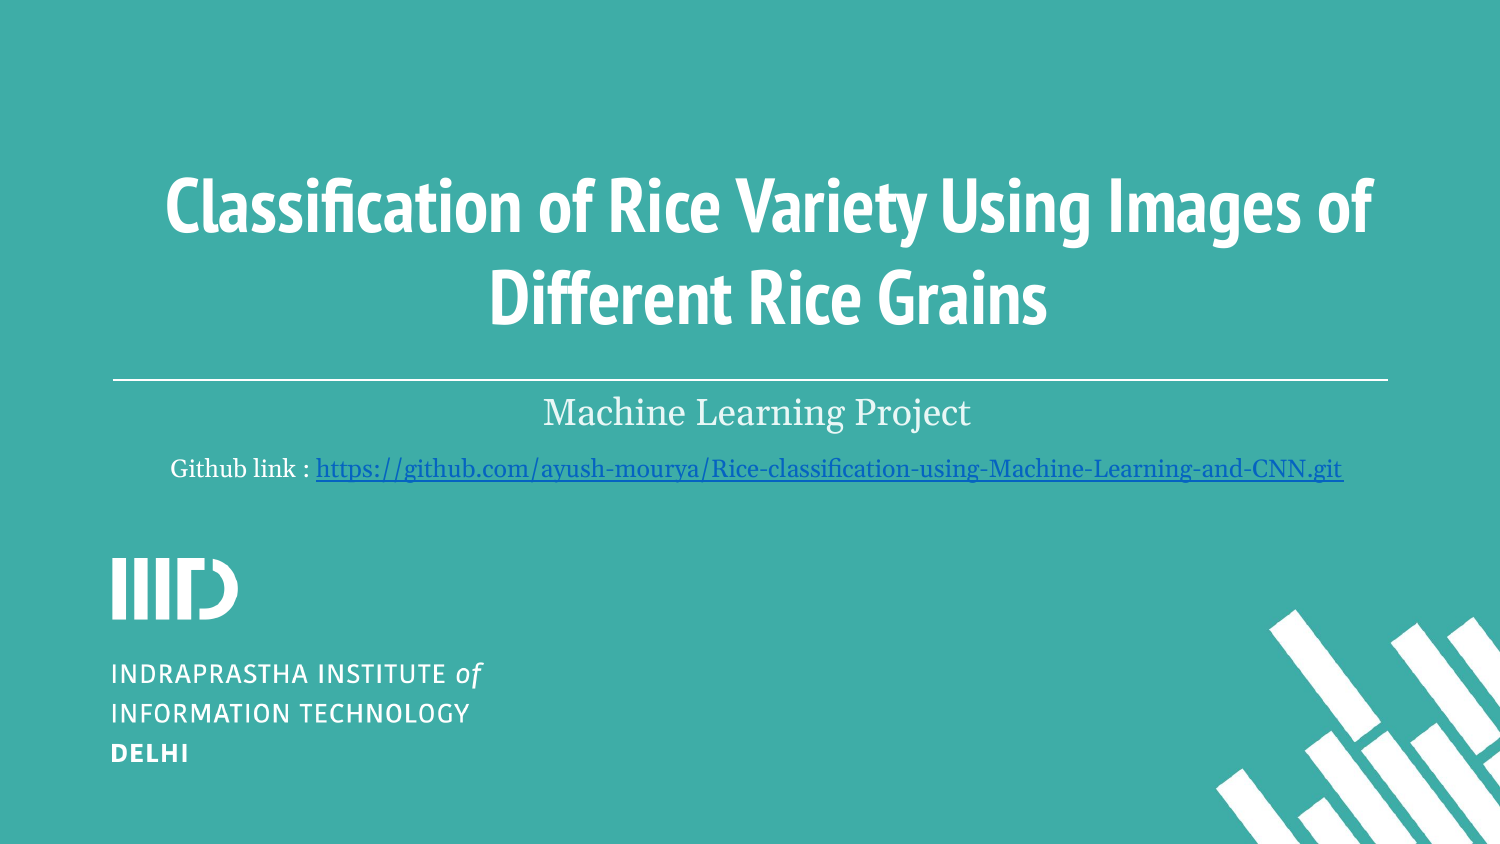

# Classification of Rice Variety Using Images of Different Rice Grains

Machine Learning Project

Github link : https://github.com/ayush-mourya/Rice-classification-using-Machine-Learning-and-CNN.git